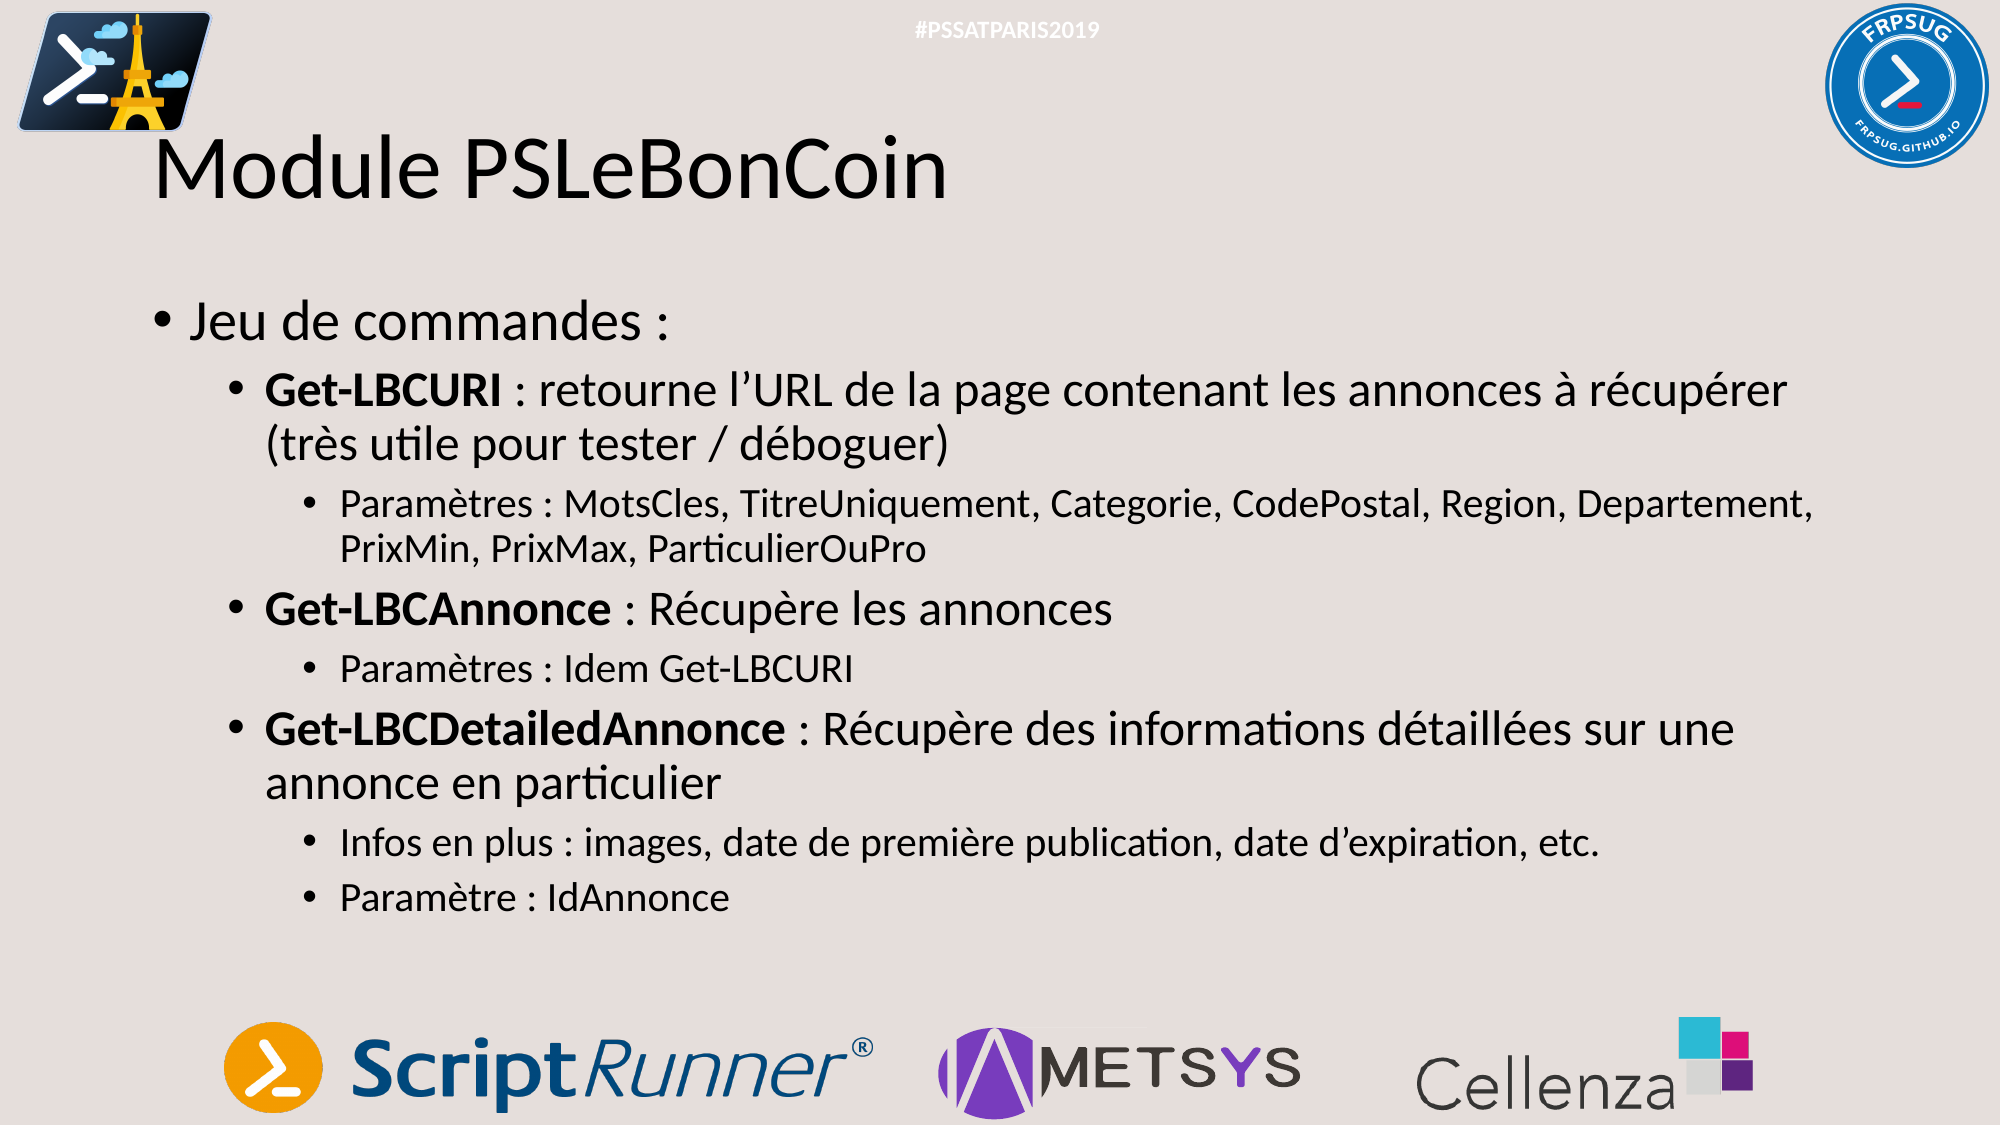

#PSSATPARIS2019
# Module PSLeBonCoin
Jeu de commandes :
Get-LBCURI : retourne l’URL de la page contenant les annonces à récupérer (très utile pour tester / déboguer)
Paramètres : MotsCles, TitreUniquement, Categorie, CodePostal, Region, Departement, PrixMin, PrixMax, ParticulierOuPro
Get-LBCAnnonce : Récupère les annonces
Paramètres : Idem Get-LBCURI
Get-LBCDetailedAnnonce : Récupère des informations détaillées sur une annonce en particulier
Infos en plus : images, date de première publication, date d’expiration, etc.
Paramètre : IdAnnonce